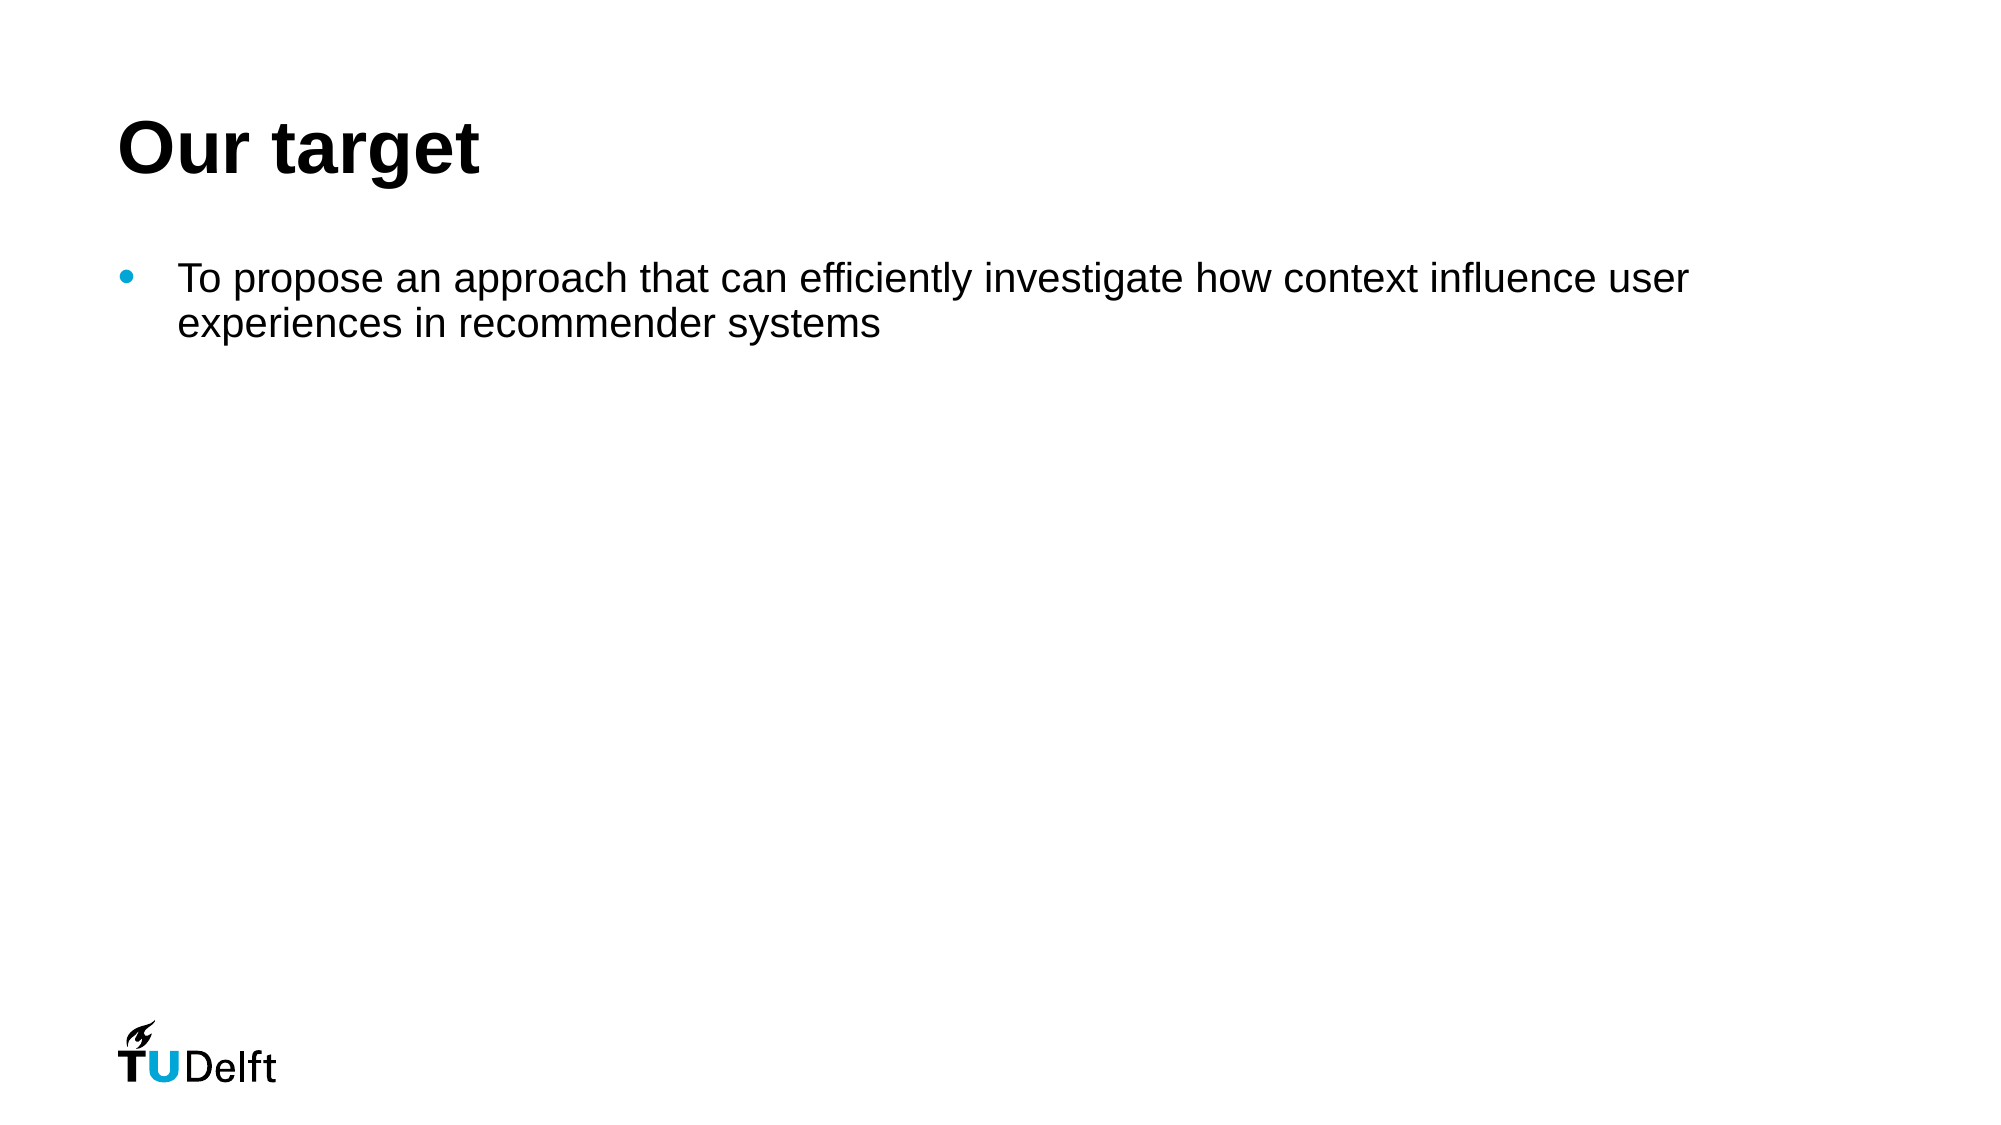

# Our target
To propose an approach that can efficiently investigate how context influence user experiences in recommender systems